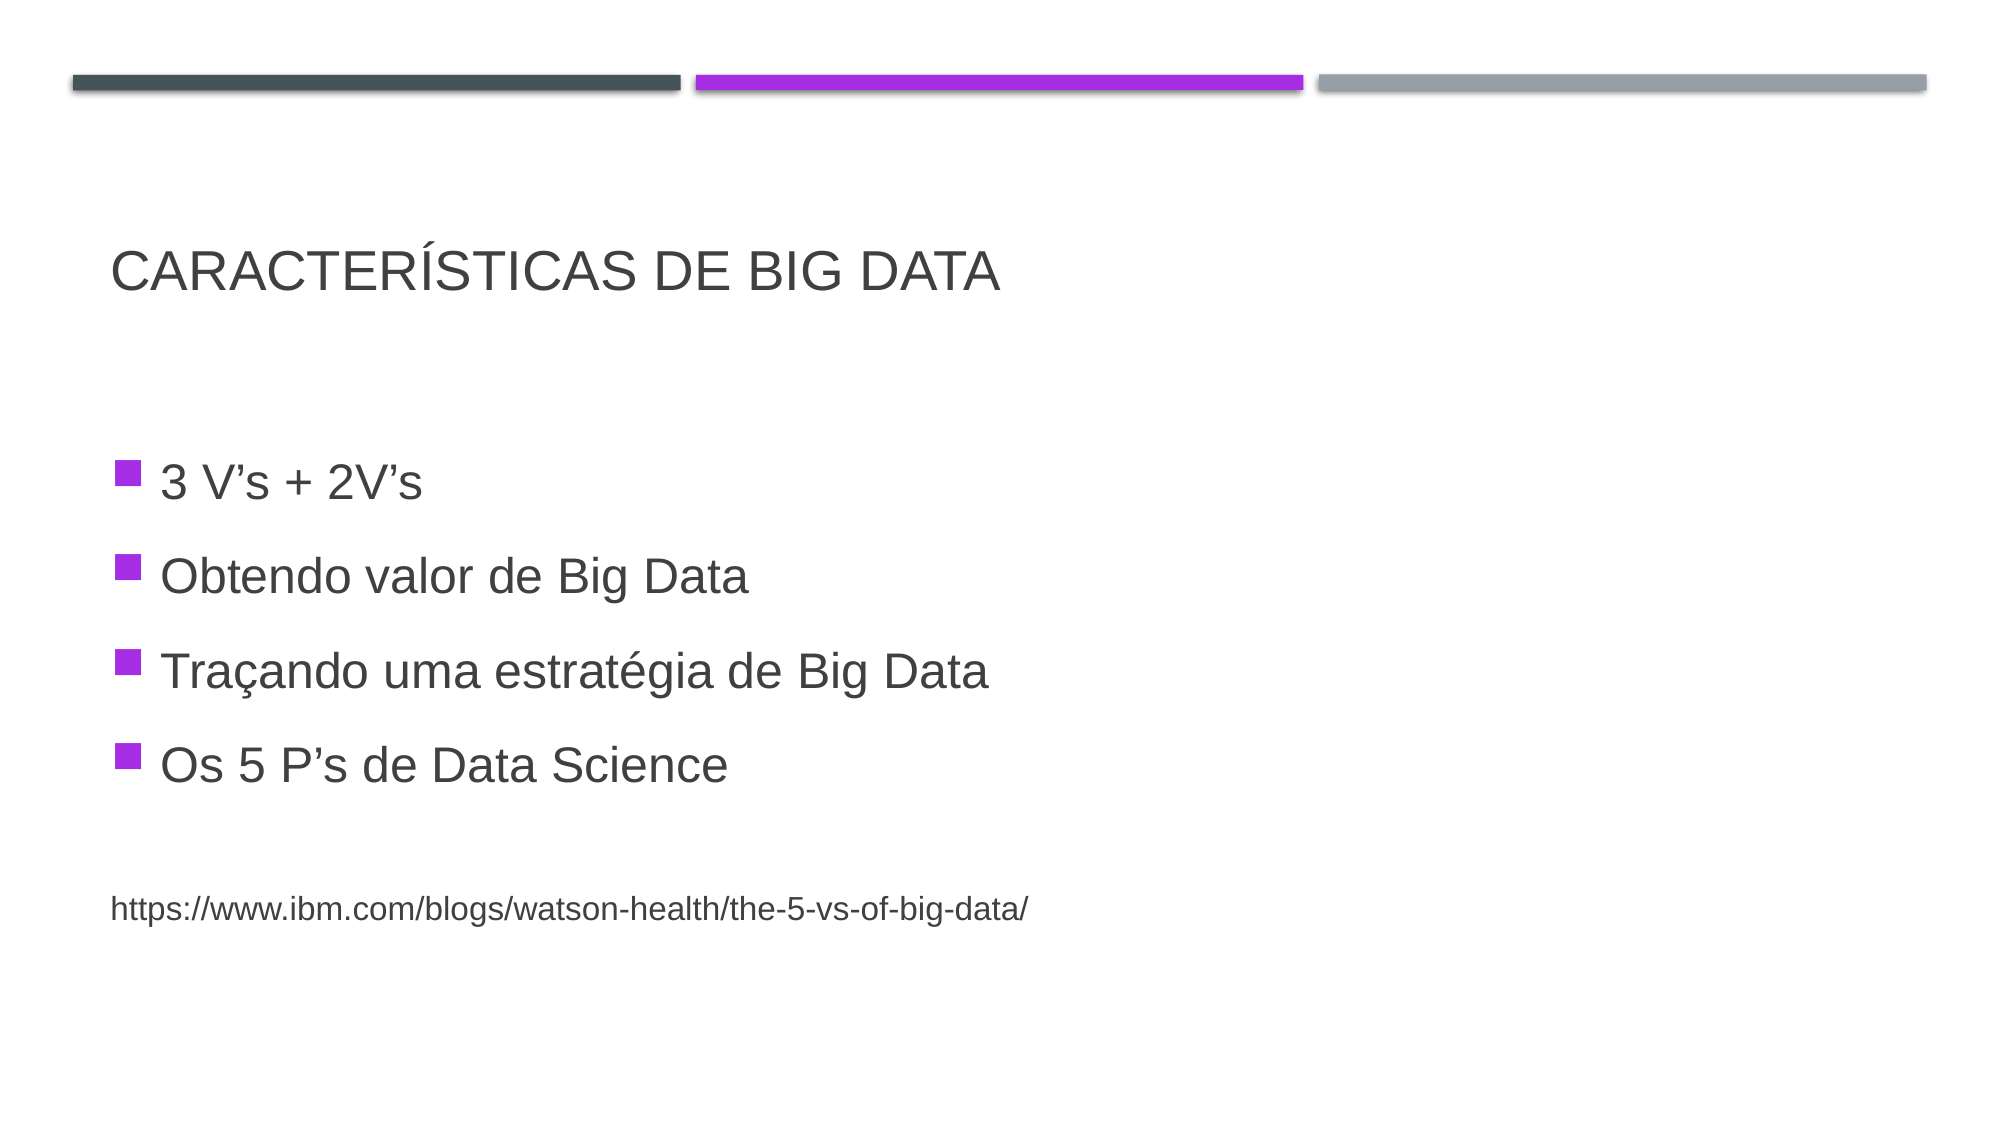

# Características de Big data
3 V’s + 2V’s
Obtendo valor de Big Data
Traçando uma estratégia de Big Data
Os 5 P’s de Data Science

https://www.ibm.com/blogs/watson-health/the-5-vs-of-big-data/